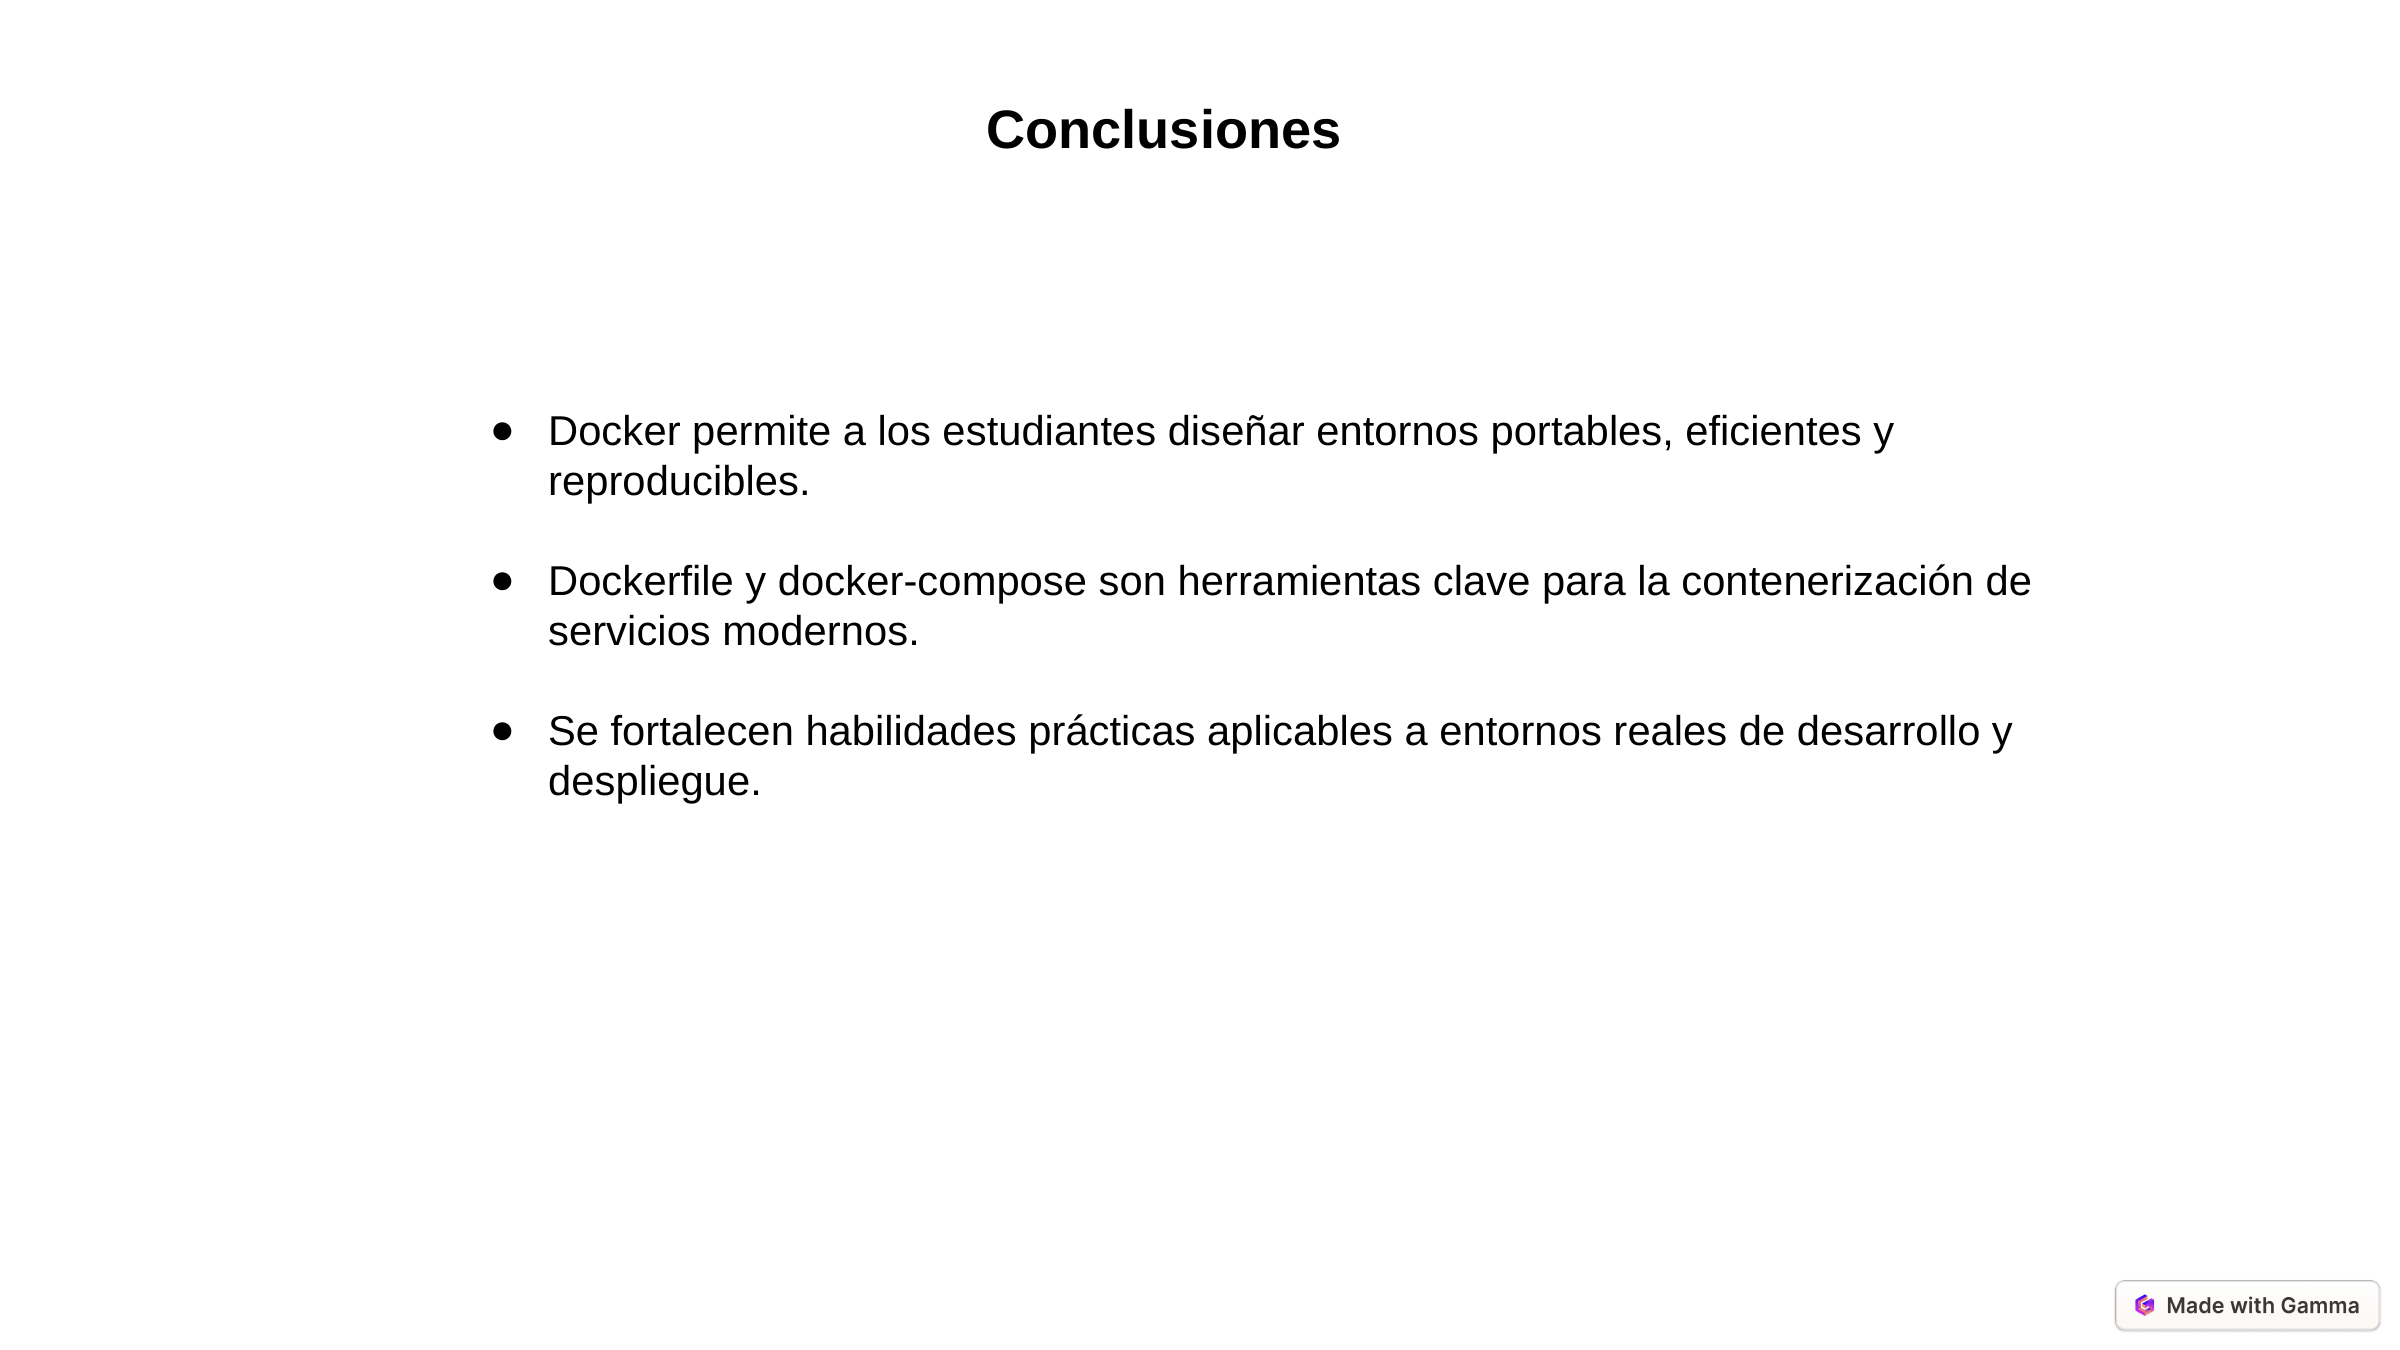

Conclusiones
Docker permite a los estudiantes diseñar entornos portables, eficientes y reproducibles.
Dockerfile y docker-compose son herramientas clave para la contenerización de servicios modernos.
Se fortalecen habilidades prácticas aplicables a entornos reales de desarrollo y despliegue.